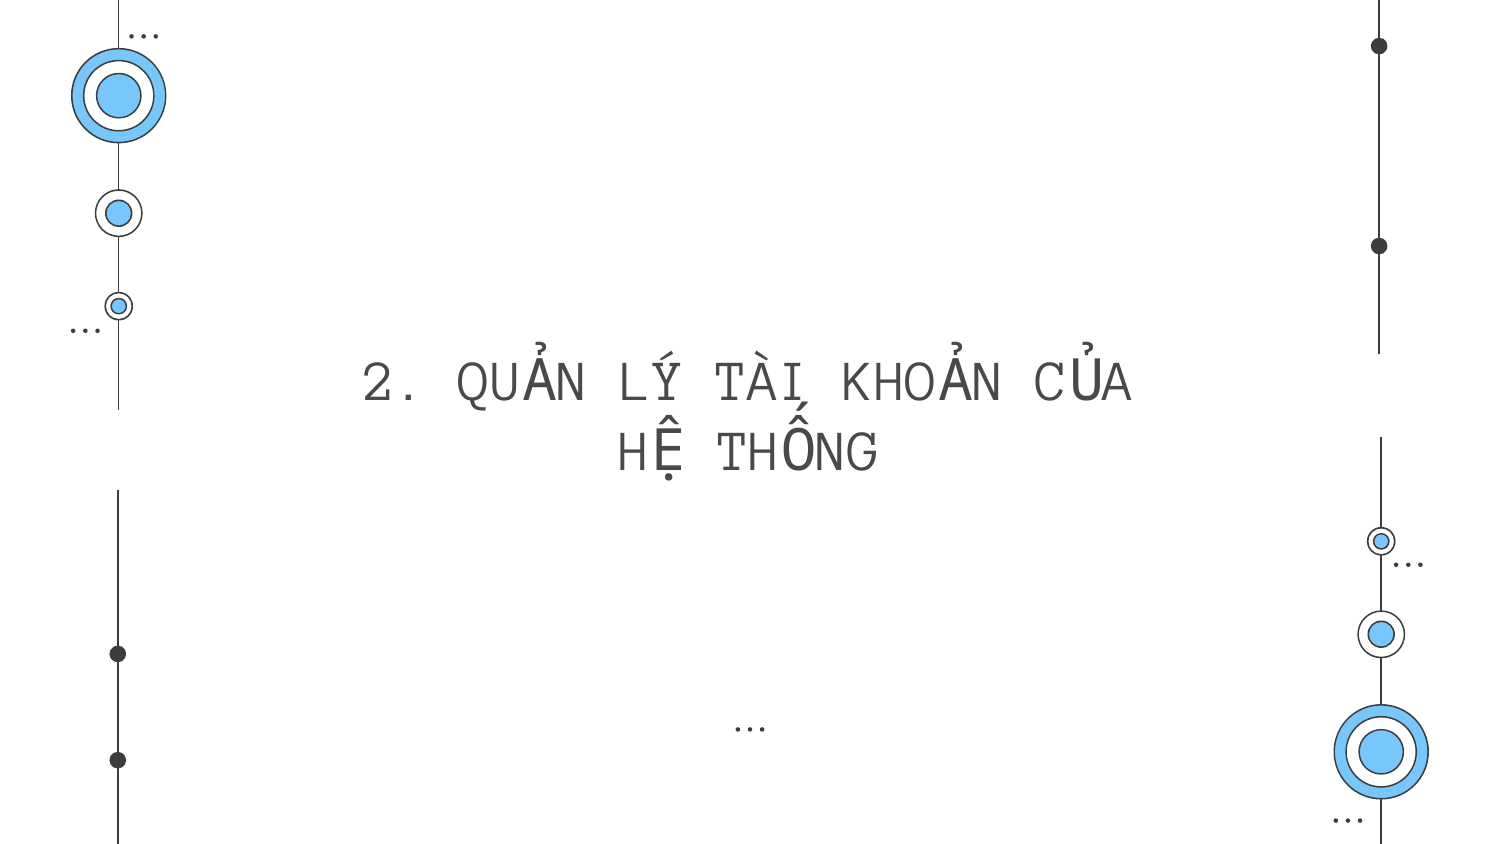

# 2. QUẢN LÝ TÀI KHOẢN CỦA HỆ THỐNG